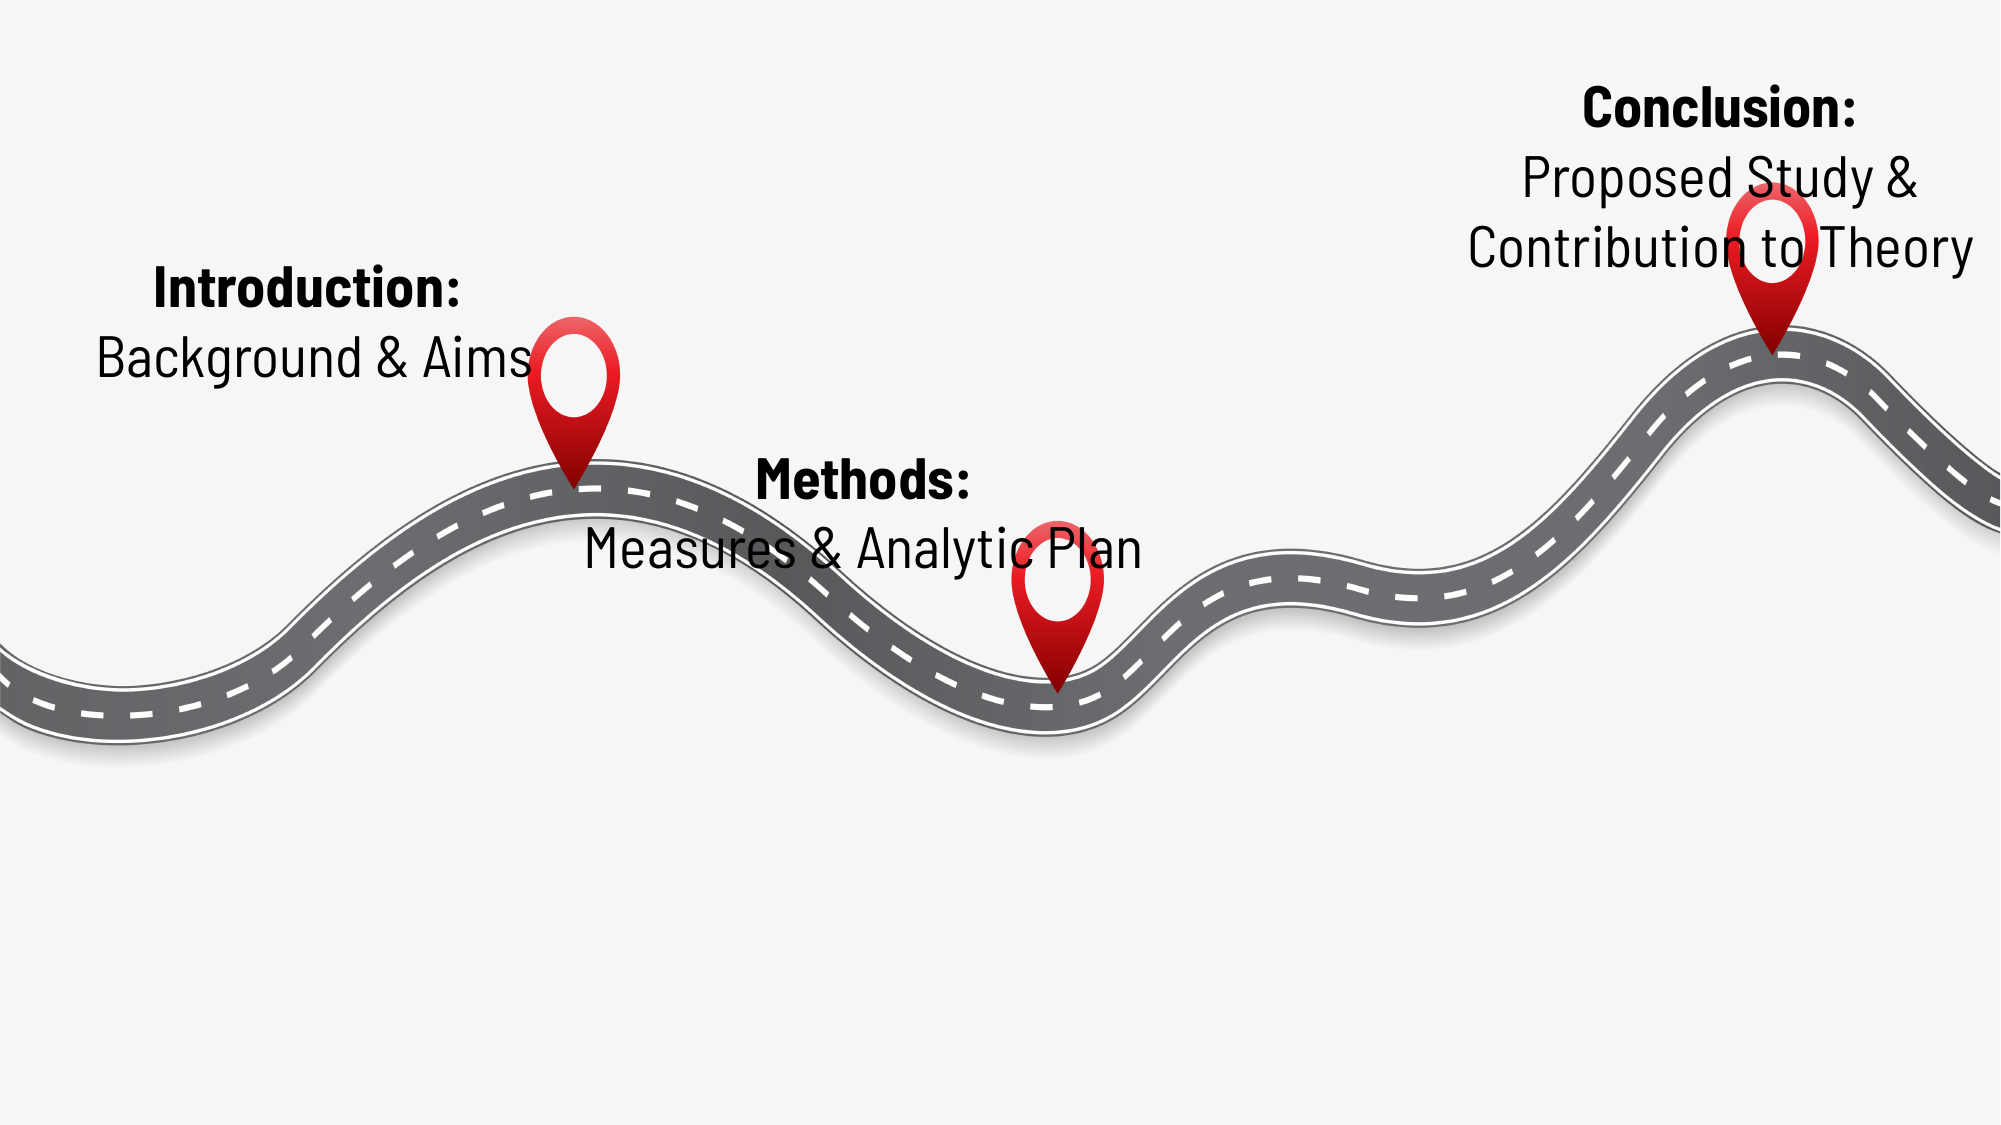

Conclusion:
Proposed Study &
Contribution to Theory
Introduction:
 Background & Aims
Methods:
Measures & Analytic Plan